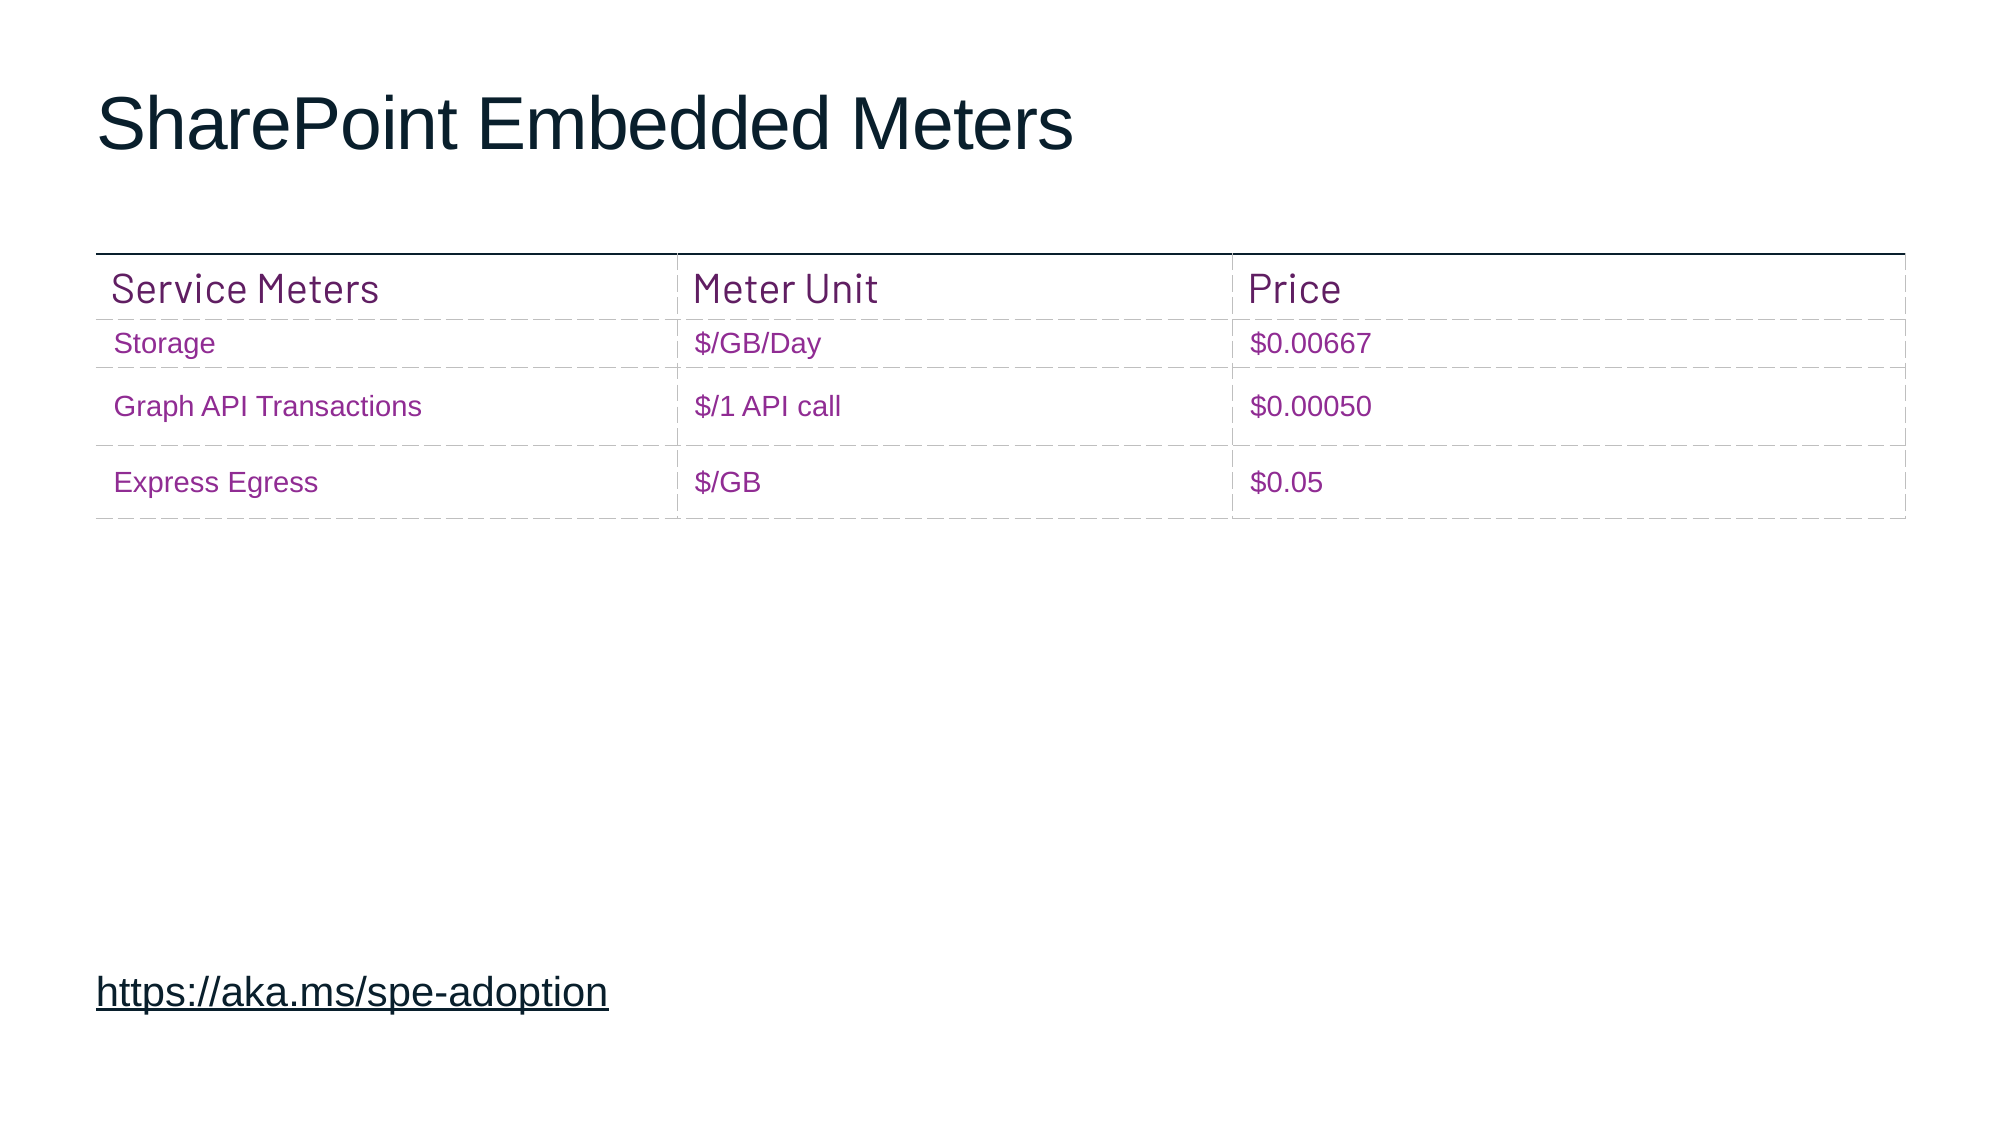

# SharePoint Embedded Meters
| Service Meters | Meter Unit | Price |
| --- | --- | --- |
| Storage | $/GB/Day | $0.00667 |
| Graph API Transactions | $/1 API call | $0.00050 |
| Express Egress | $/GB | $0.05 |
https://aka.ms/spe-adoption